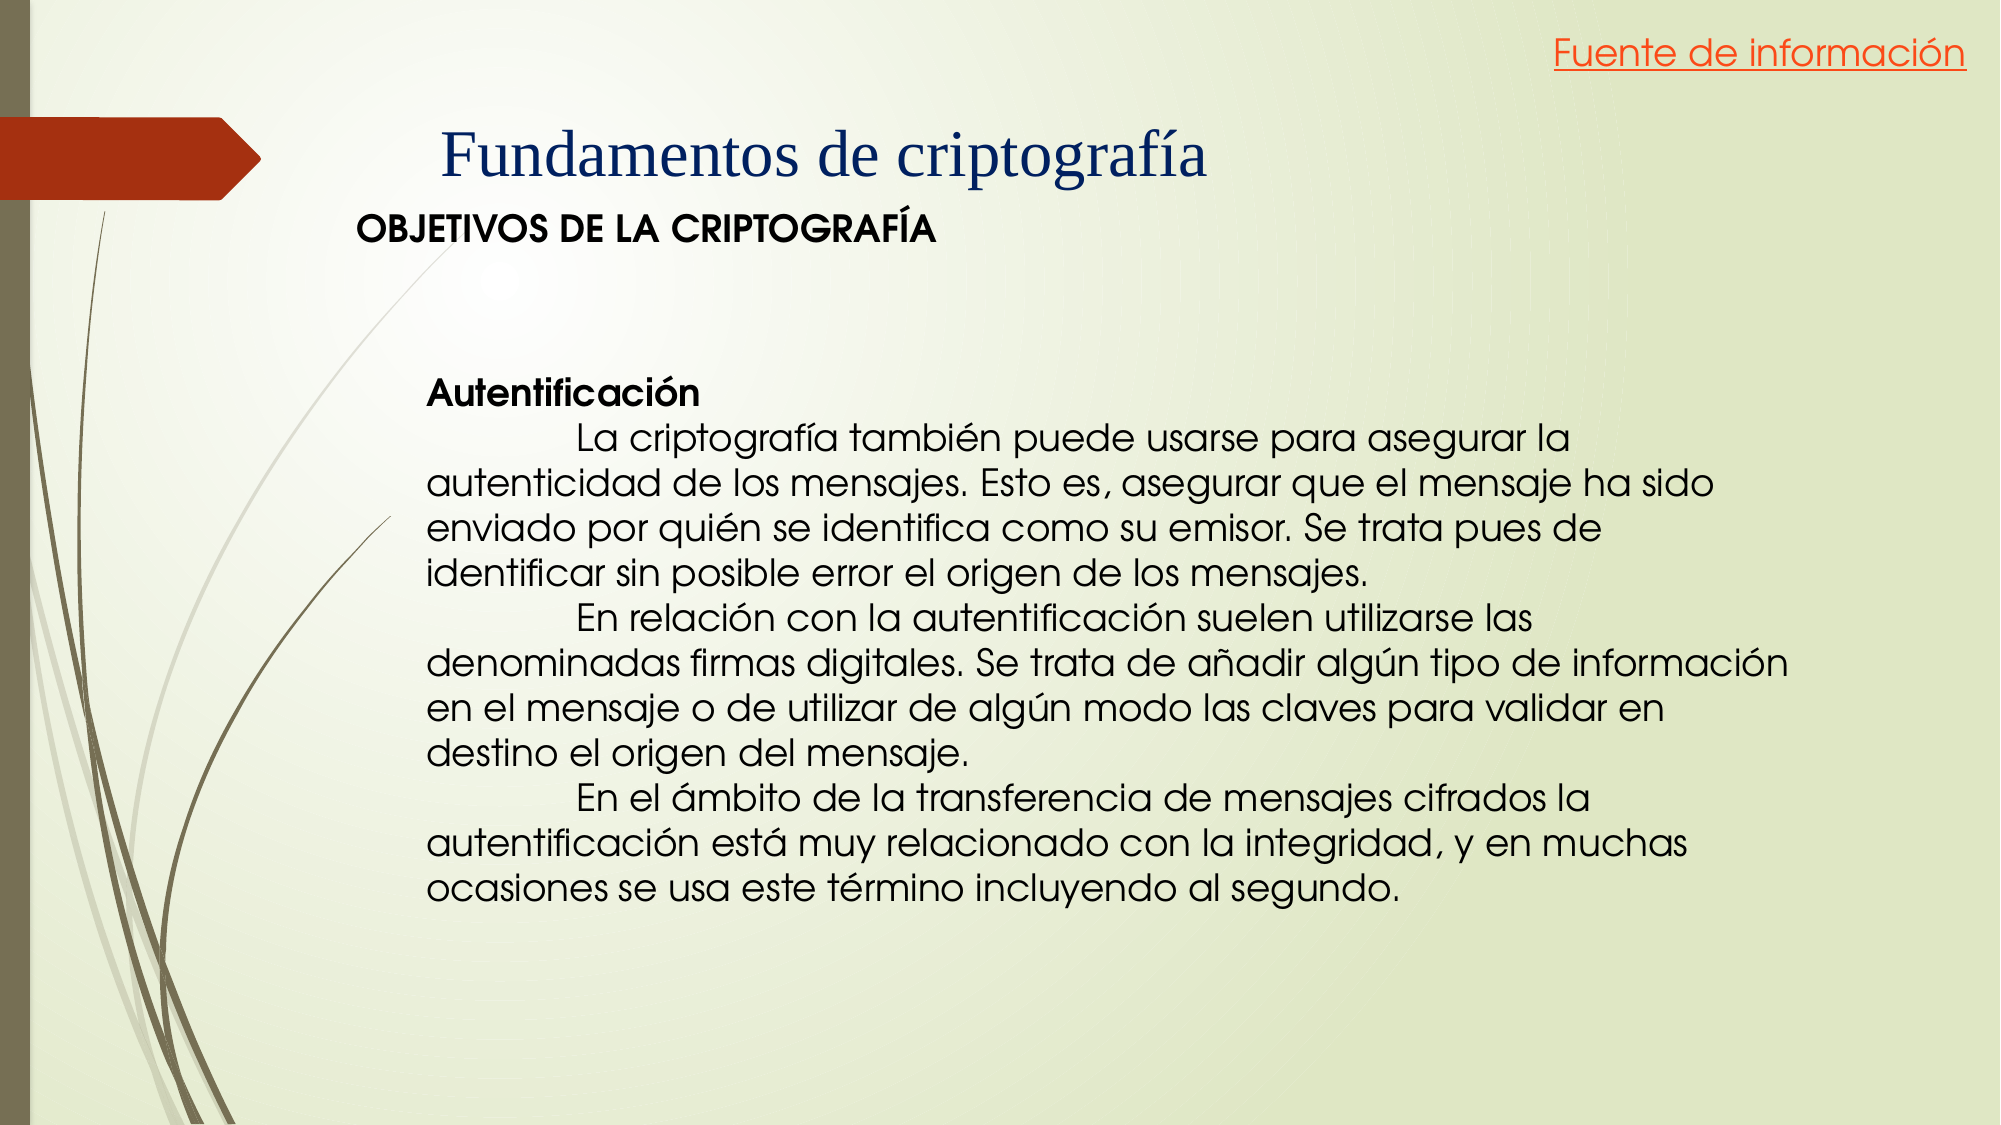

Fuente de información
# Fundamentos de criptografía
OBJETIVOS DE LA CRIPTOGRAFÍA
Autentificación
	La criptografía también puede usarse para asegurar la autenticidad de los mensajes. Esto es, asegurar que el mensaje ha sido enviado por quién se identifica como su emisor. Se trata pues de identificar sin posible error el origen de los mensajes.
	En relación con la autentificación suelen utilizarse las denominadas firmas digitales. Se trata de añadir algún tipo de información en el mensaje o de utilizar de algún modo las claves para validar en destino el origen del mensaje.
	En el ámbito de la transferencia de mensajes cifrados la autentificación está muy relacionado con la integridad, y en muchas ocasiones se usa este término incluyendo al segundo.